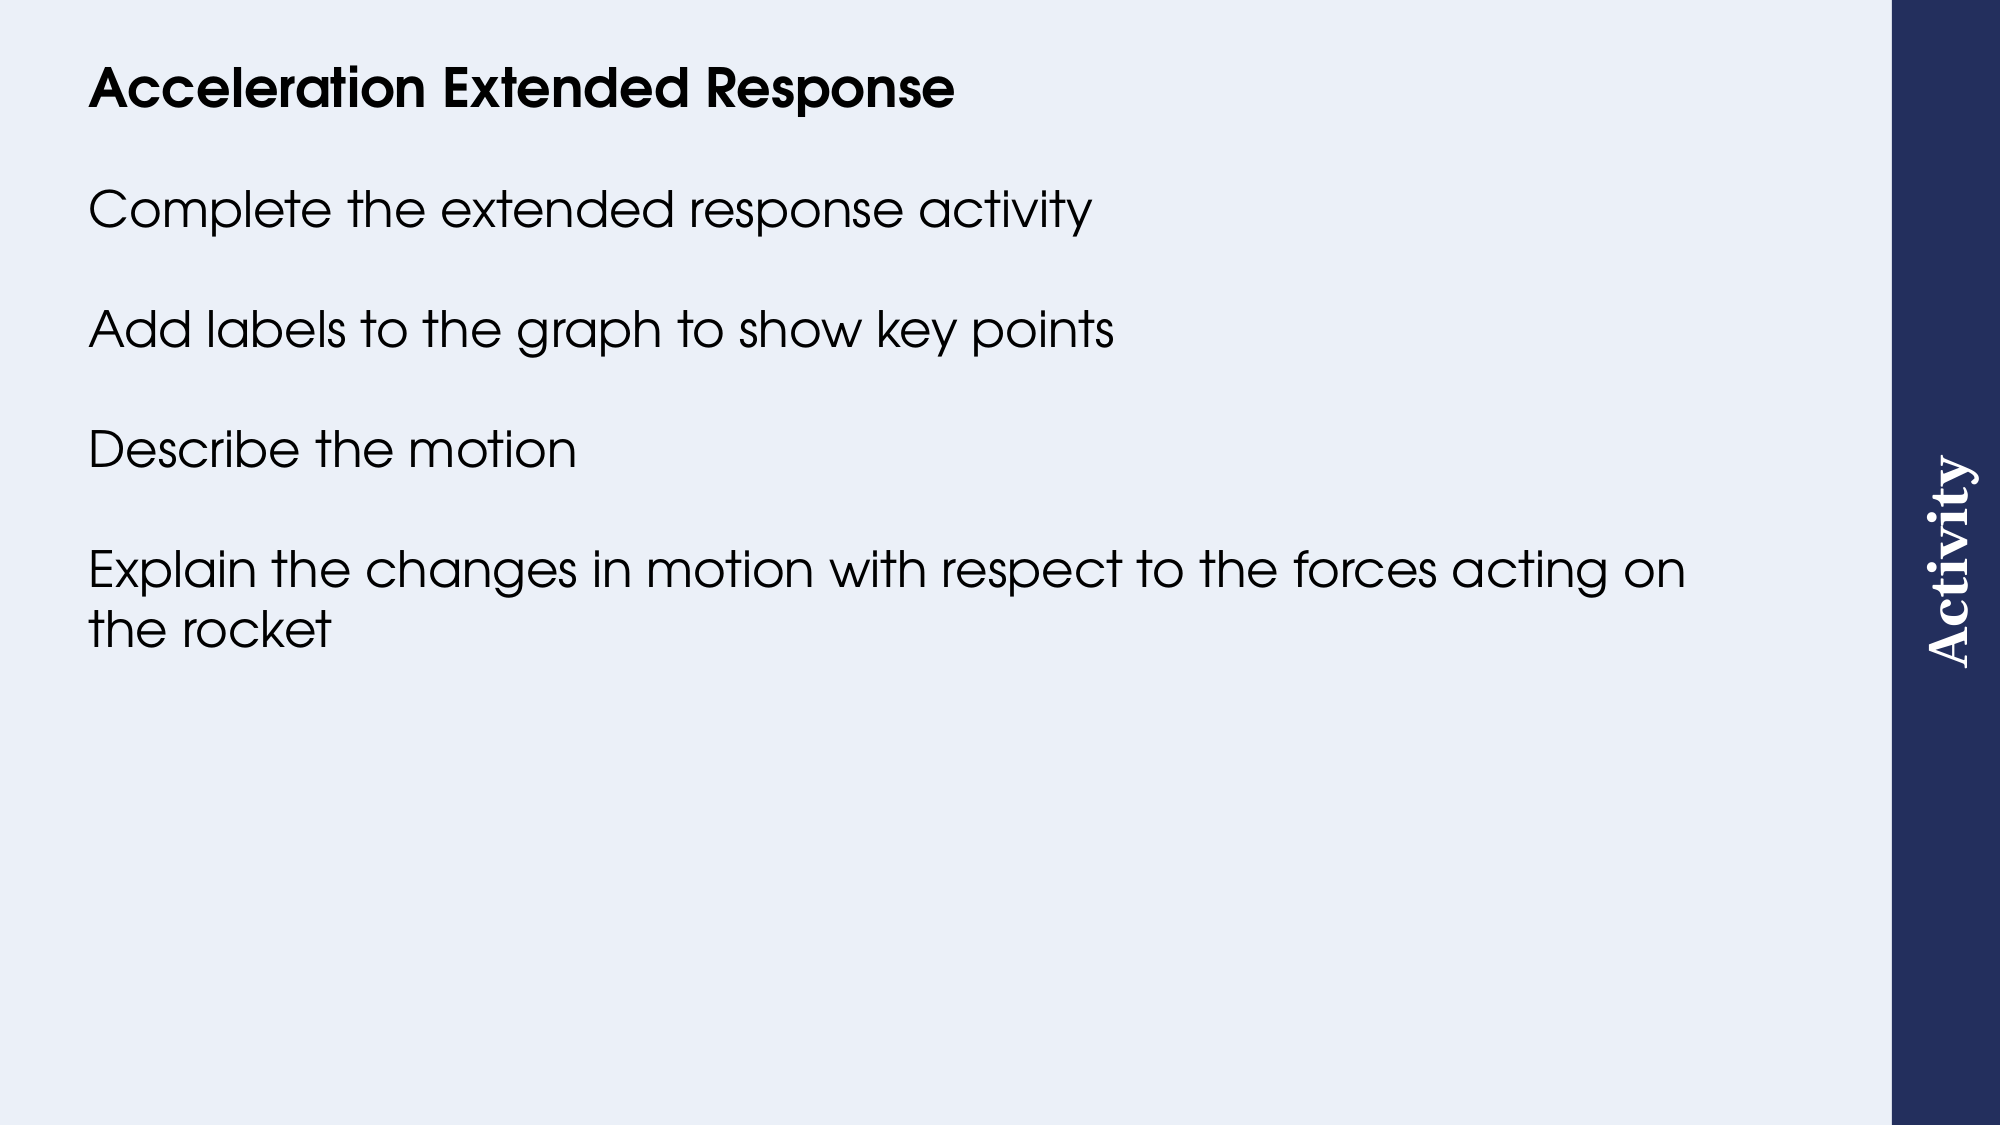

# Acceleration Extended Response
Complete the extended response activity

Add labels to the graph to show key points

Describe the motion

Explain the changes in motion with respect to the forces acting on the rocket